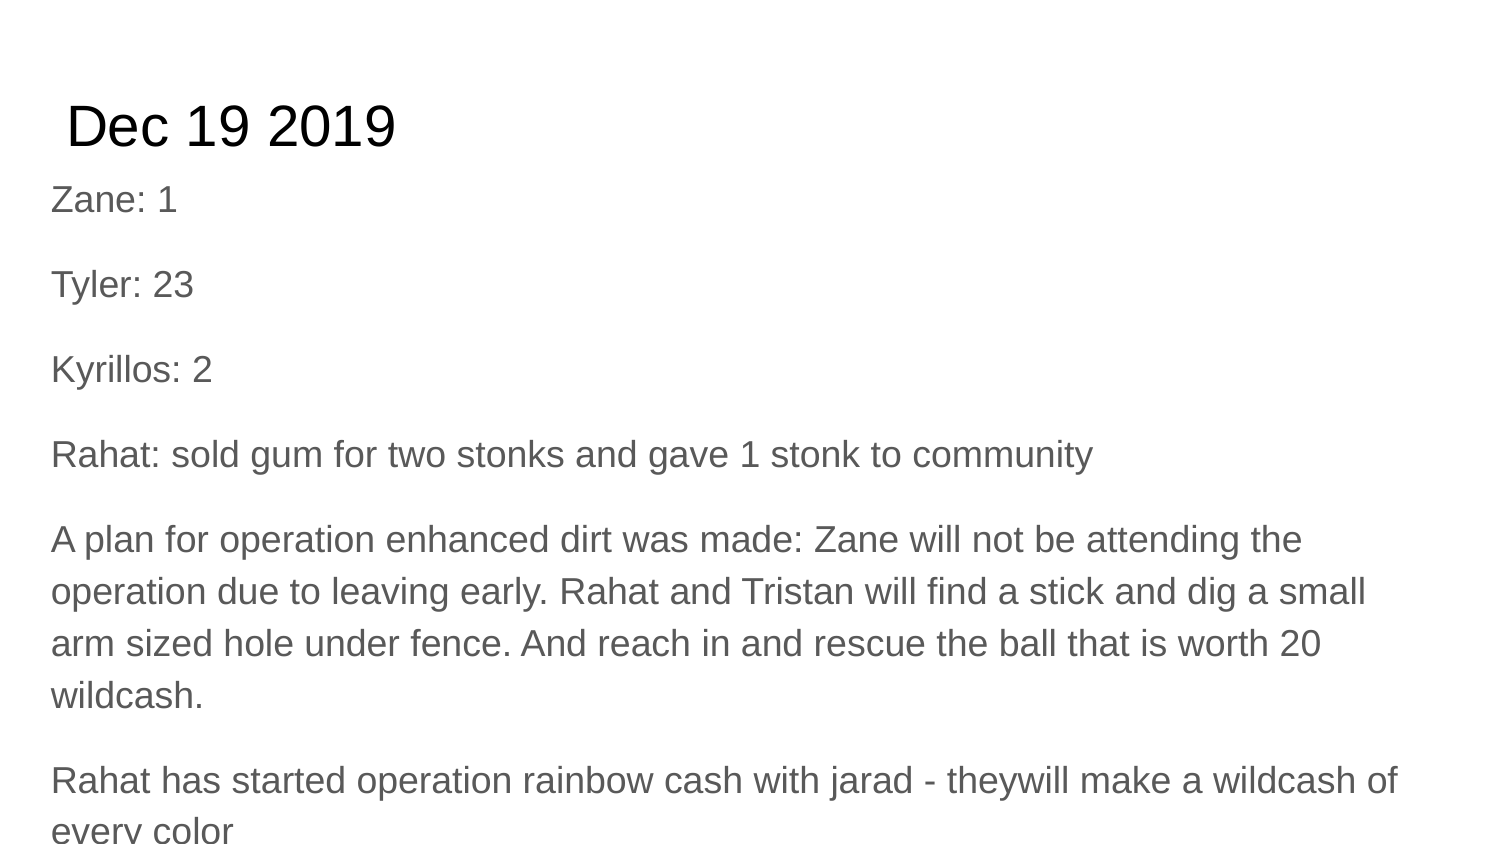

# Dec 19 2019
Zane: 1
Tyler: 23
Kyrillos: 2
Rahat: sold gum for two stonks and gave 1 stonk to community
A plan for operation enhanced dirt was made: Zane will not be attending the operation due to leaving early. Rahat and Tristan will find a stick and dig a small arm sized hole under fence. And reach in and rescue the ball that is worth 20 wildcash.
Rahat has started operation rainbow cash with jarad - theywill make a wildcash of every color